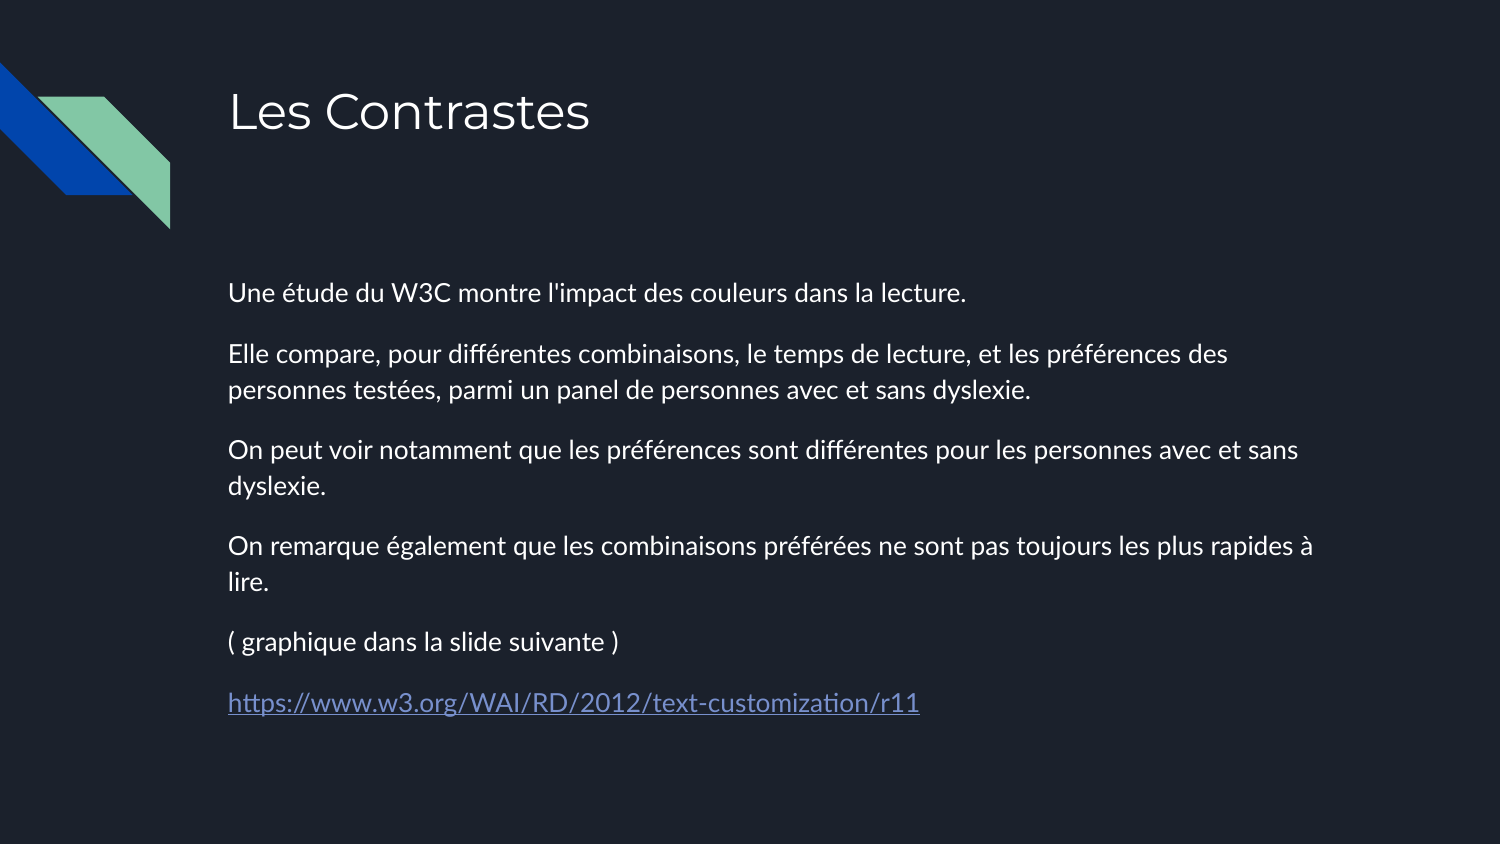

# Les Contrastes
Une étude du W3C montre l'impact des couleurs dans la lecture.
Elle compare, pour différentes combinaisons, le temps de lecture, et les préférences des personnes testées, parmi un panel de personnes avec et sans dyslexie.
On peut voir notamment que les préférences sont différentes pour les personnes avec et sans dyslexie.
On remarque également que les combinaisons préférées ne sont pas toujours les plus rapides à lire.
( graphique dans la slide suivante )
https://www.w3.org/WAI/RD/2012/text-customization/r11